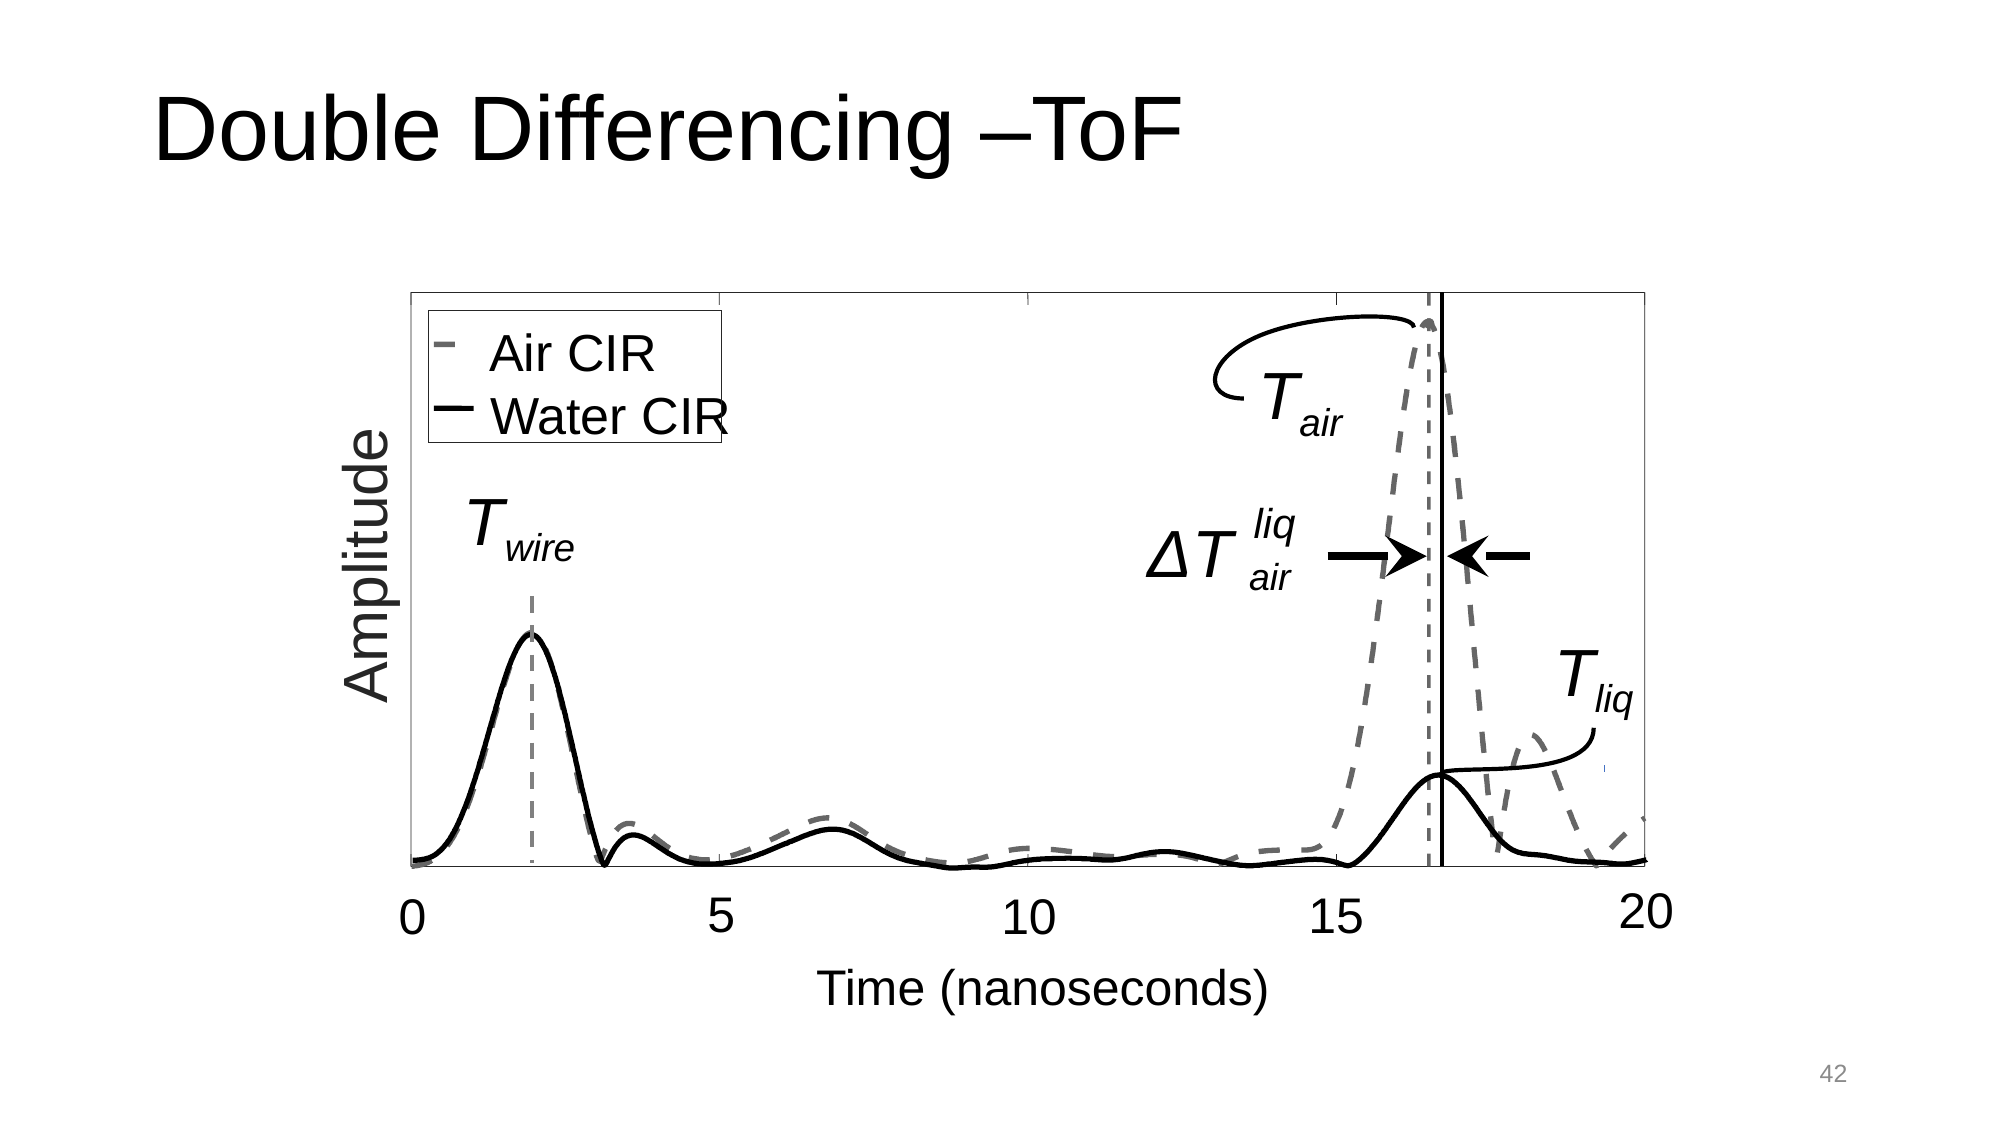

# Double Differencing –ToF

Air CIR

Water CIR
e

d
u
t
i
l
p
m
A

0
500
1000
1500
2000
CIR Tap

Tair

Twire
liq
ΔT
air
Tliq

20
5
15
0
10

Time (nanoseconds)
42